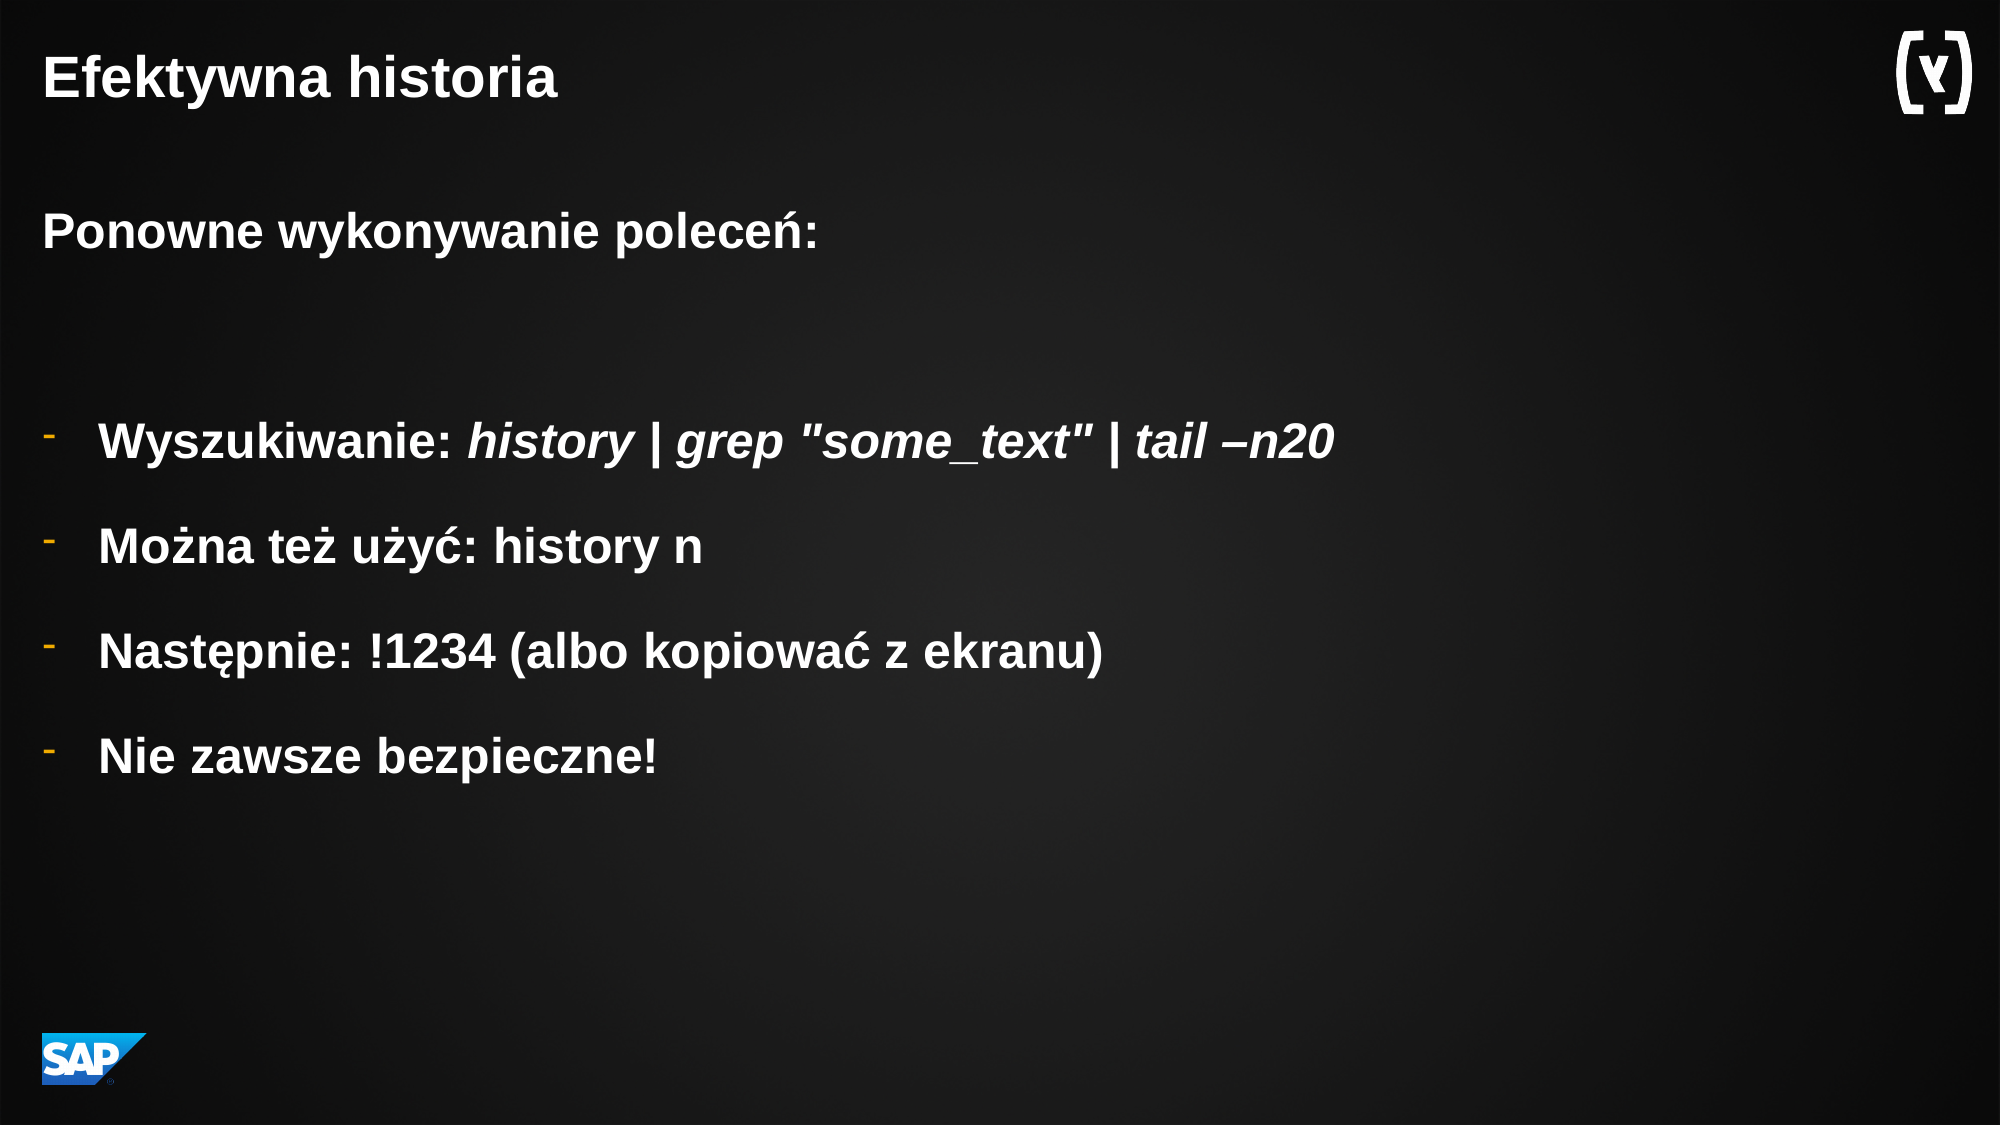

# Efektywna historia
Ponowne wykonywanie poleceń:

Wyszukiwanie: history | grep "some_text" | tail –n20
Można też użyć: history n
Następnie: !1234 (albo kopiować z ekranu)
Nie zawsze bezpieczne!